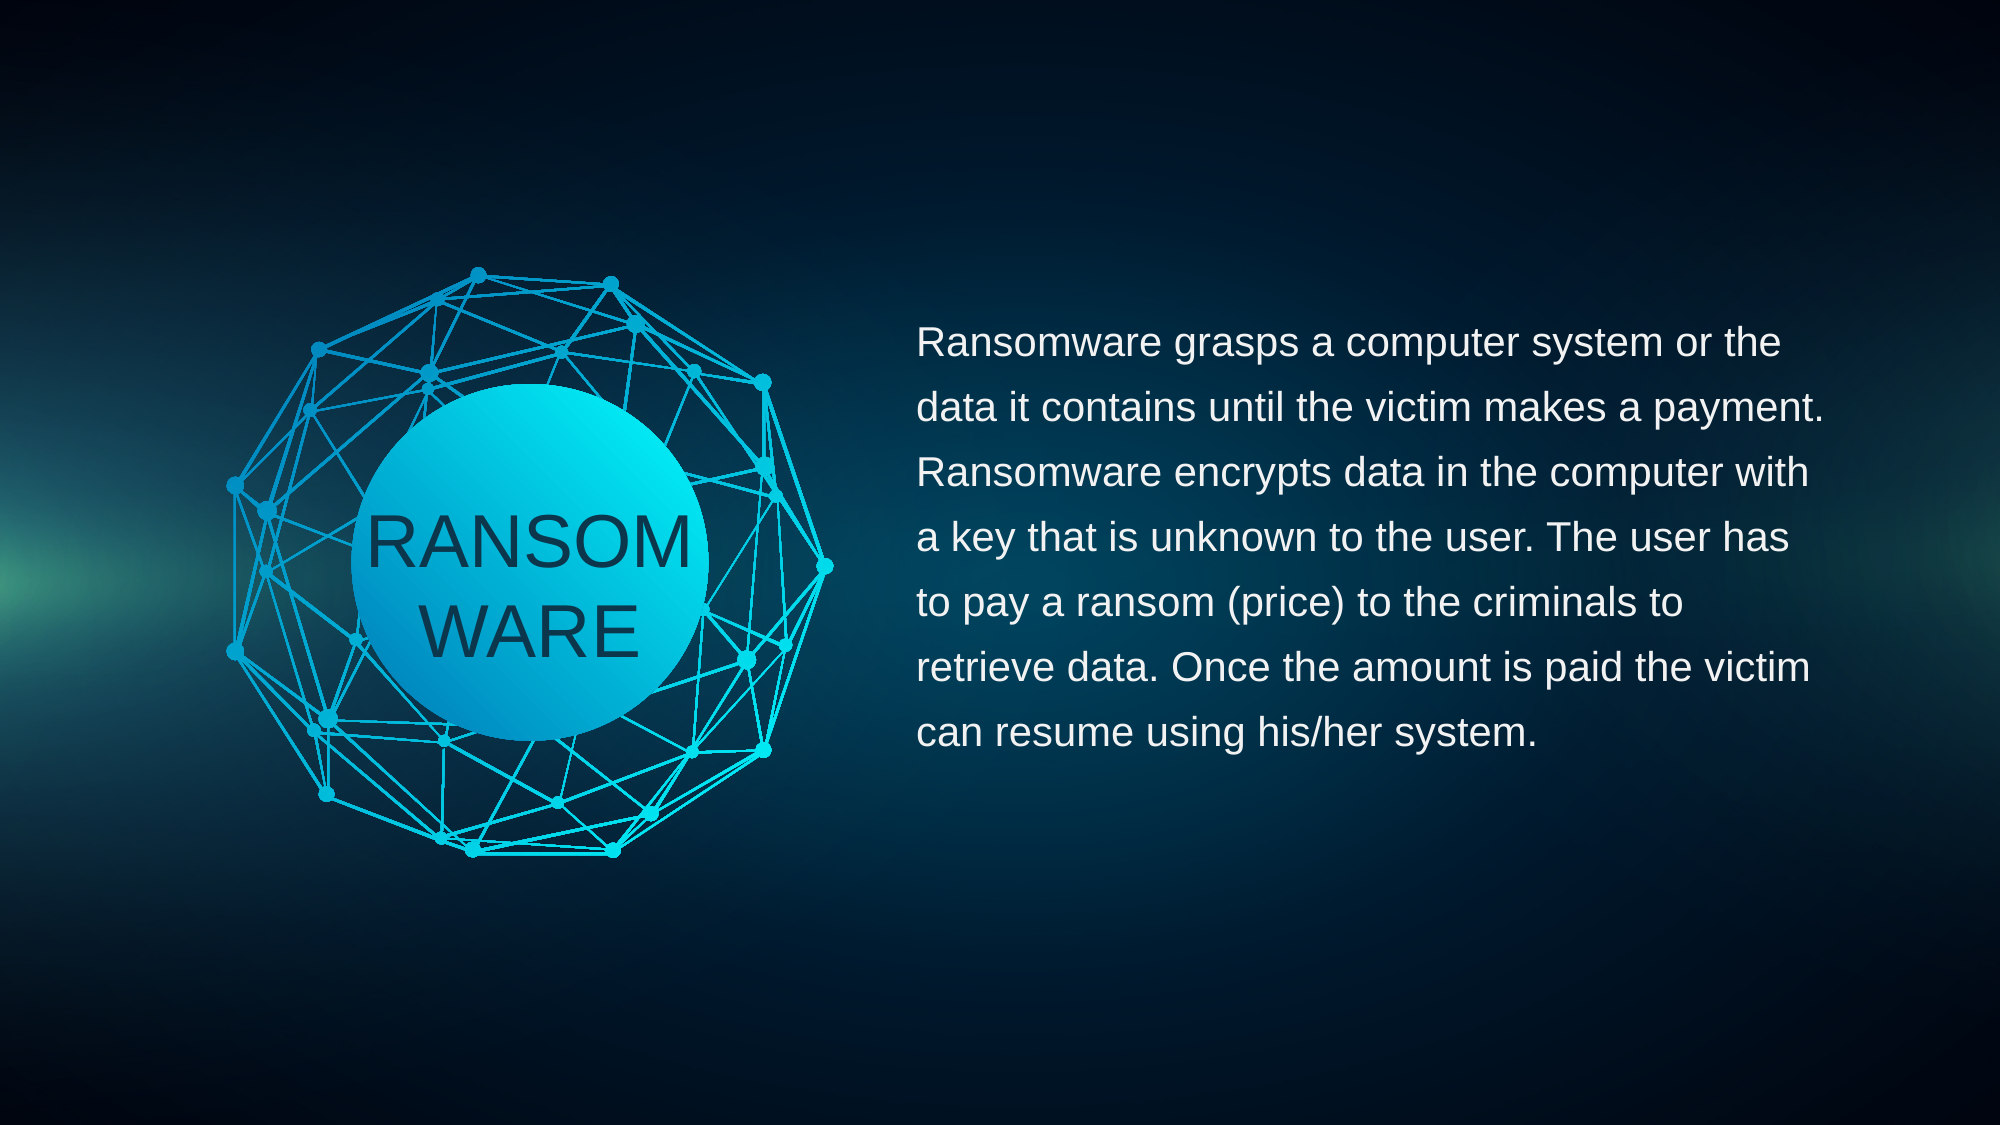

Ransomware grasps a computer system or the data it contains until the victim makes a payment. Ransomware encrypts data in the computer with a key that is unknown to the user. The user has to pay a ransom (price) to the criminals to retrieve data. Once the amount is paid the victim can resume using his/her system.

RANSOMWARE